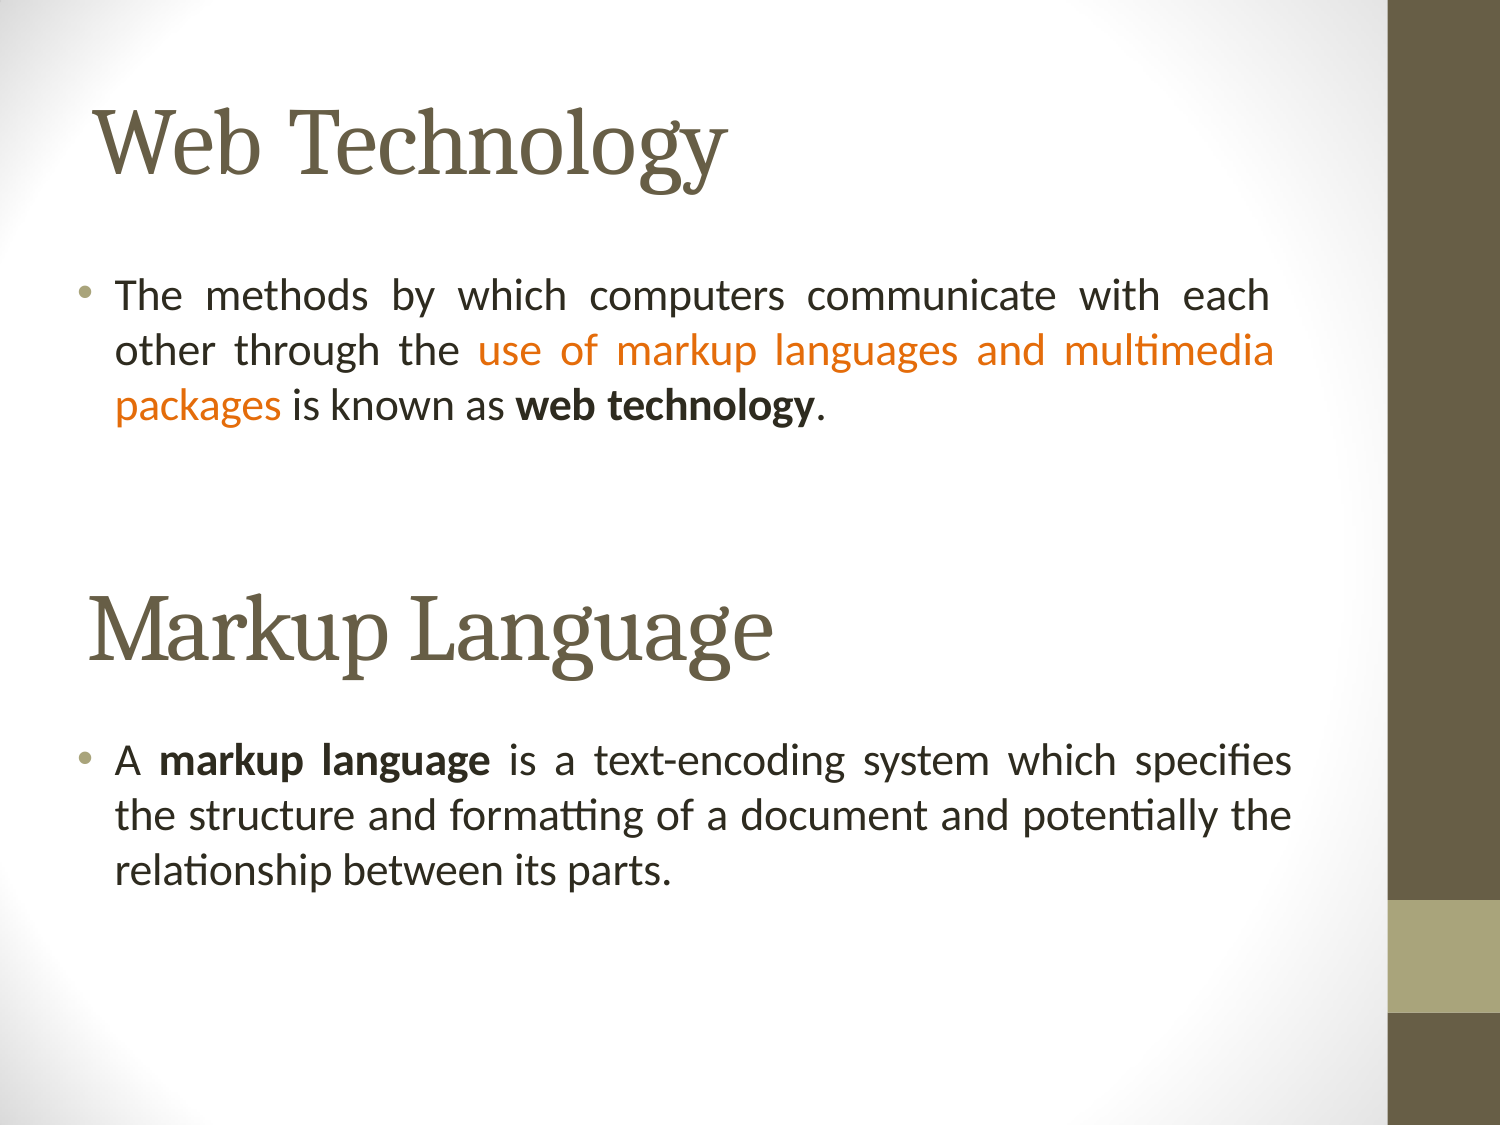

# Web Technology
The methods by which computers communicate with each  other through the use of markup languages and multimedia  packages is known as web technology.
Markup Language
A markup language is a text-encoding system which specifies the structure and formatting of a document and potentially the relationship between its parts.